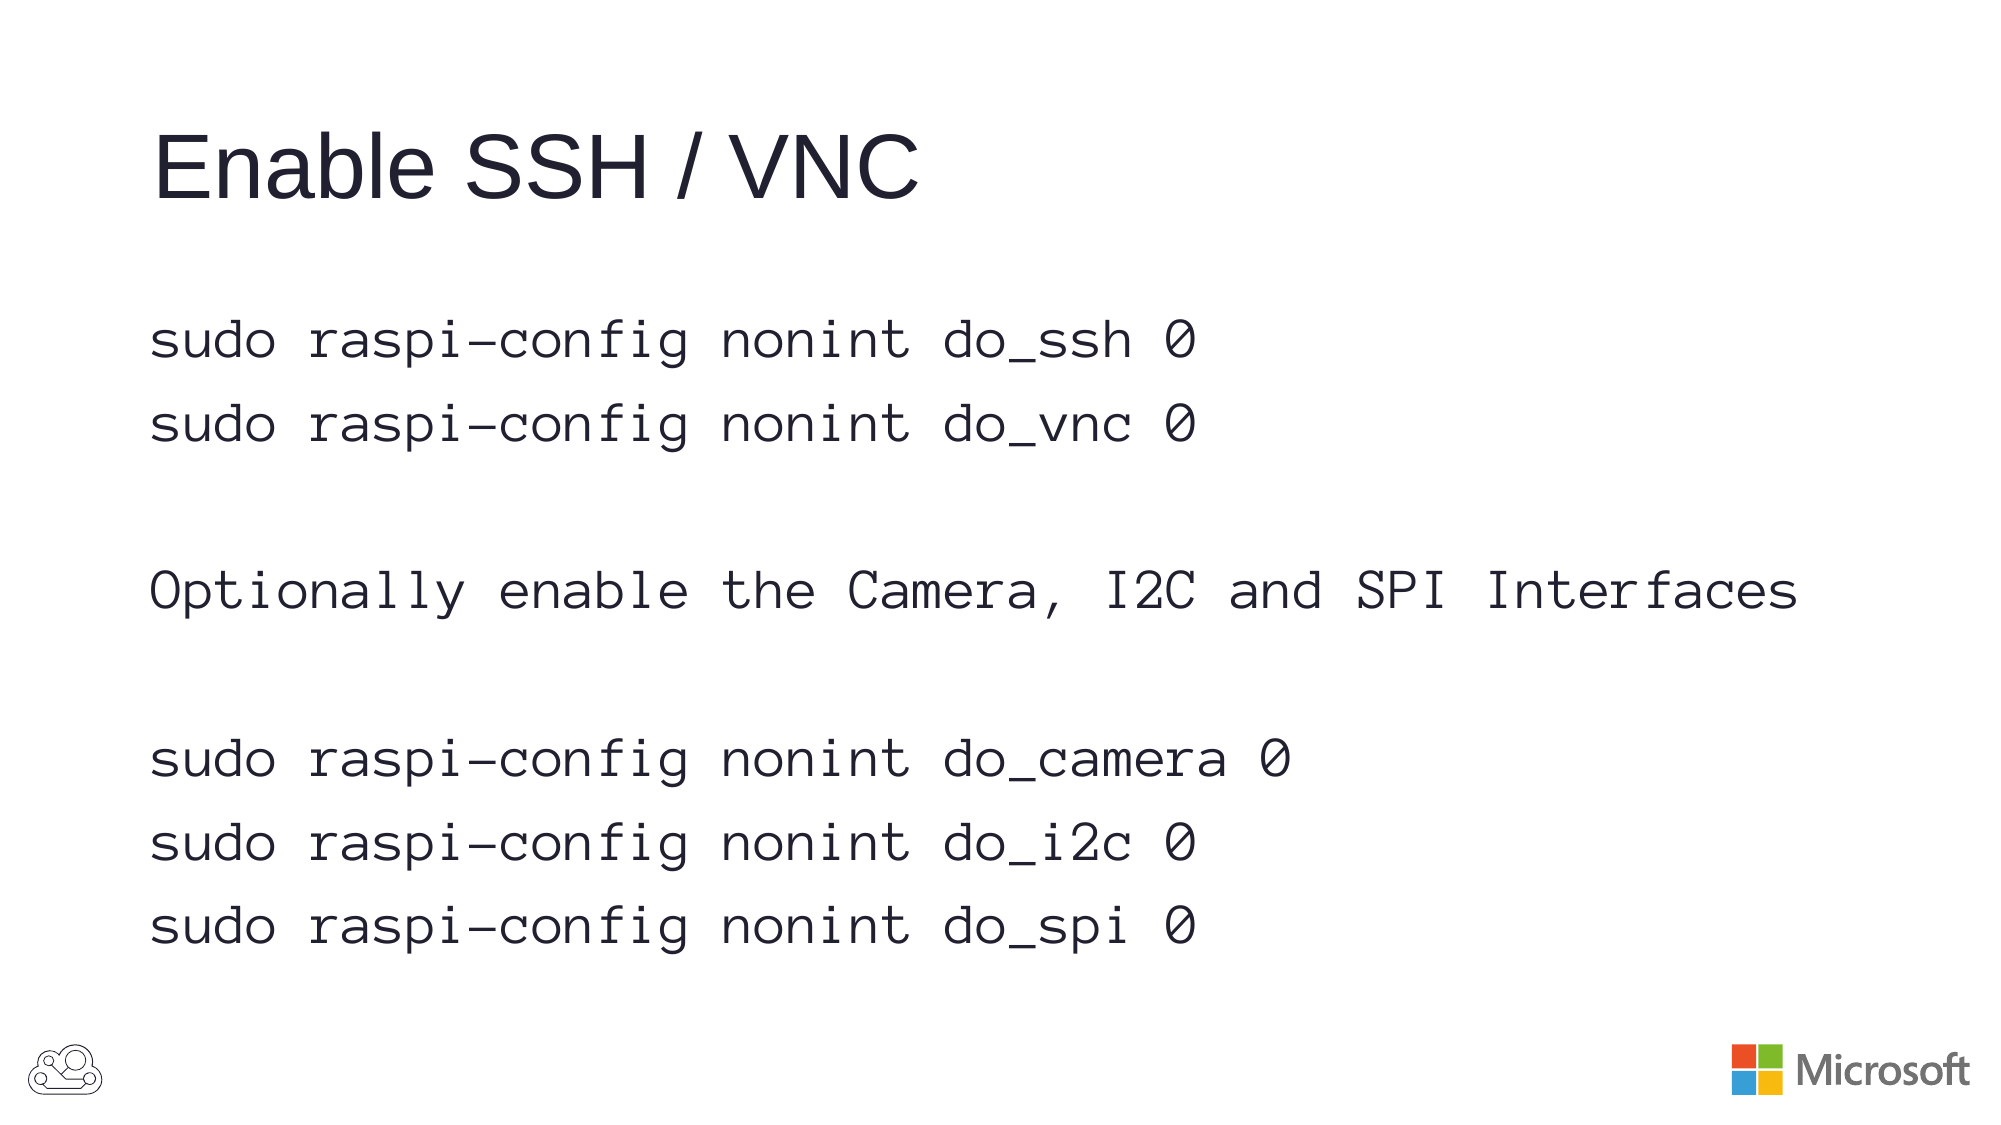

# Enable SSH / VNC
sudo raspi-config nonint do_ssh 0
sudo raspi-config nonint do_vnc 0

Optionally enable the Camera, I2C and SPI Interfaces

sudo raspi-config nonint do_camera 0
sudo raspi-config nonint do_i2c 0
sudo raspi-config nonint do_spi 0